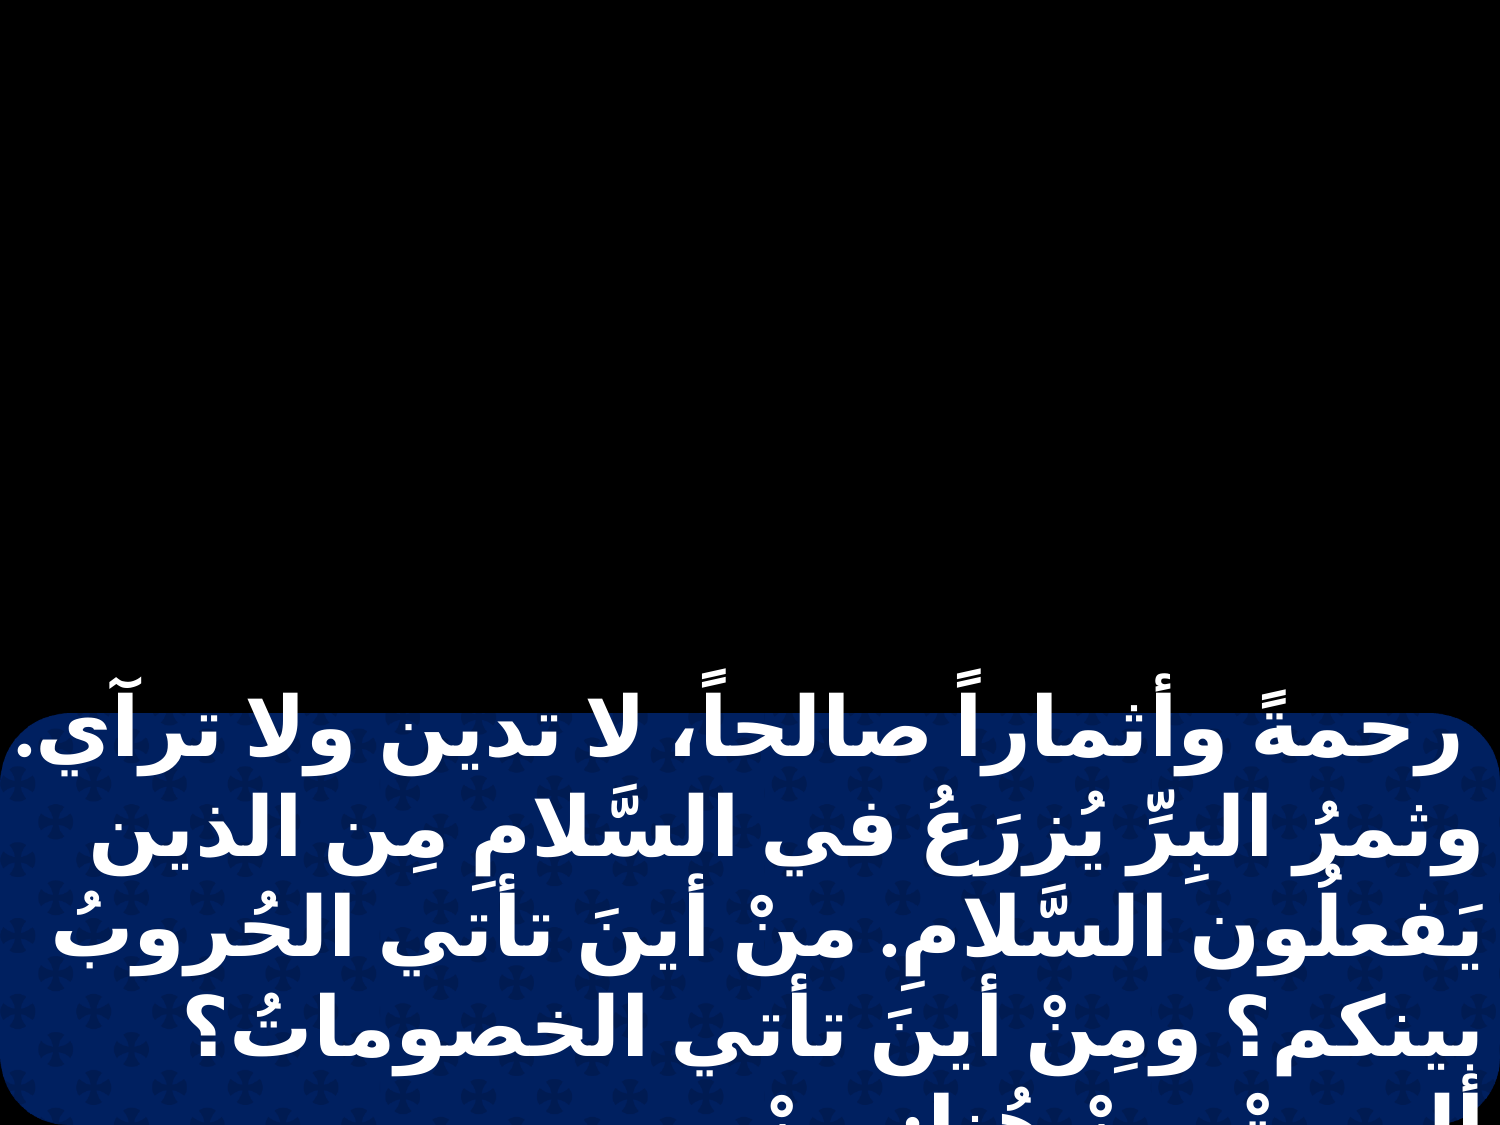

رحمةً وأثماراً صالحاً، لا تدين ولا ترآي. وثمرُ البِرِّ يُزرَعُ في السَّلامِ مِن الذين يَفعلُون السَّلامِ. منْ أينَ تأتي الحُروبُ بينكم؟ ومِنْ أينَ تأتي الخصوماتُ؟ أليستْ مِنْ هُنا: مِنْ